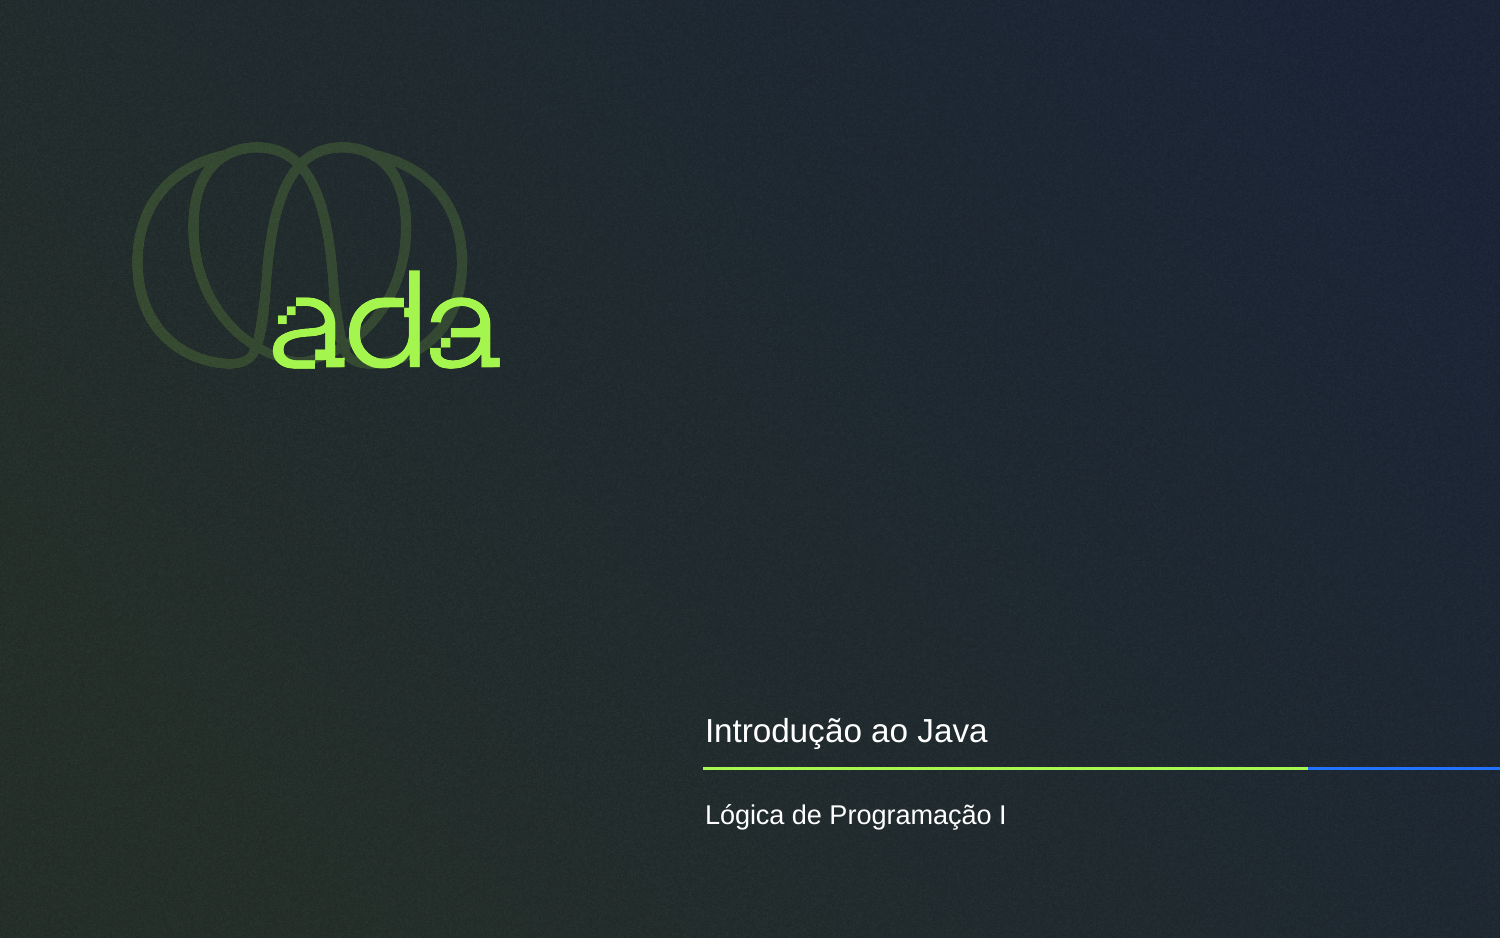

Introdução ao Java
Lógica de Programação I